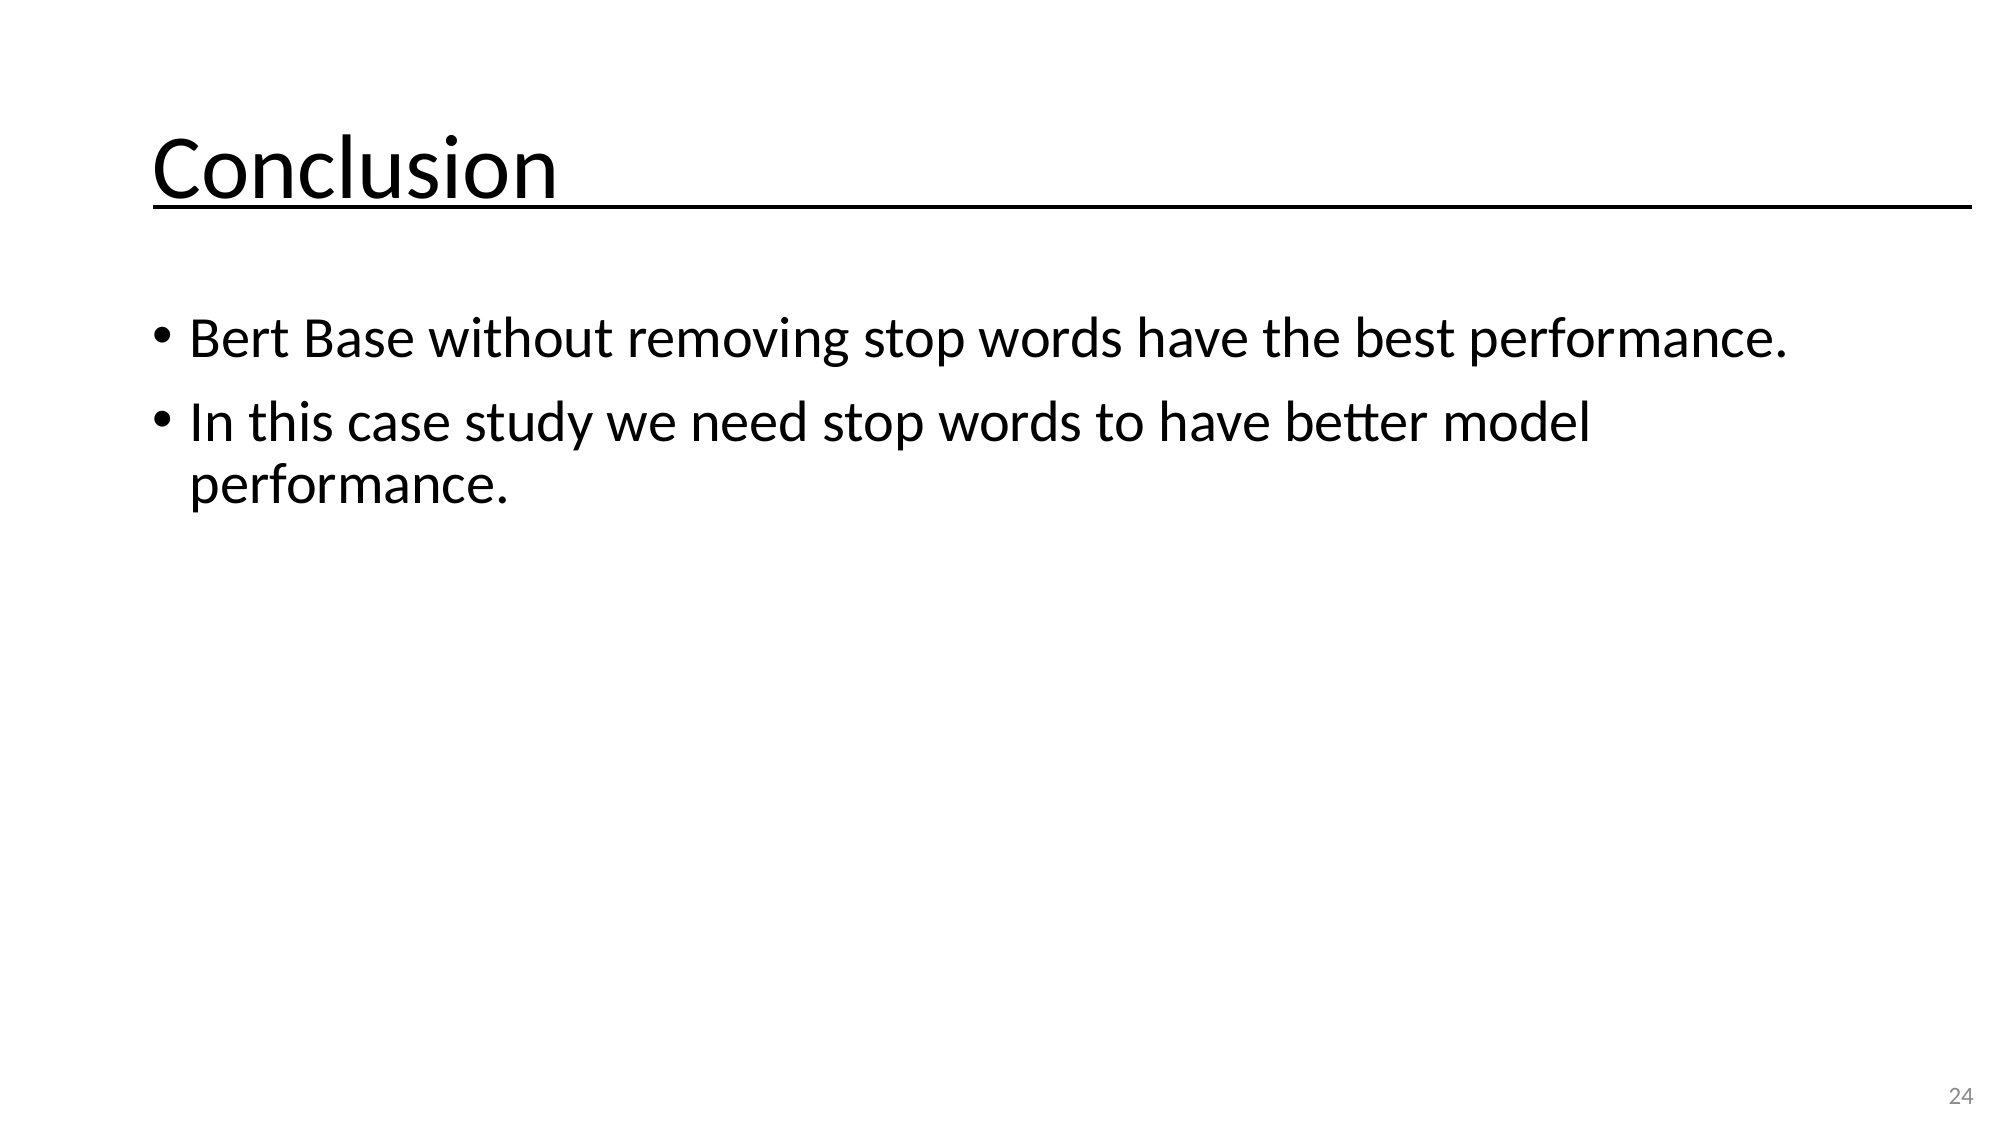

# Conclusion
Bert Base without removing stop words have the best performance.
In this case study we need stop words to have better model performance.

24